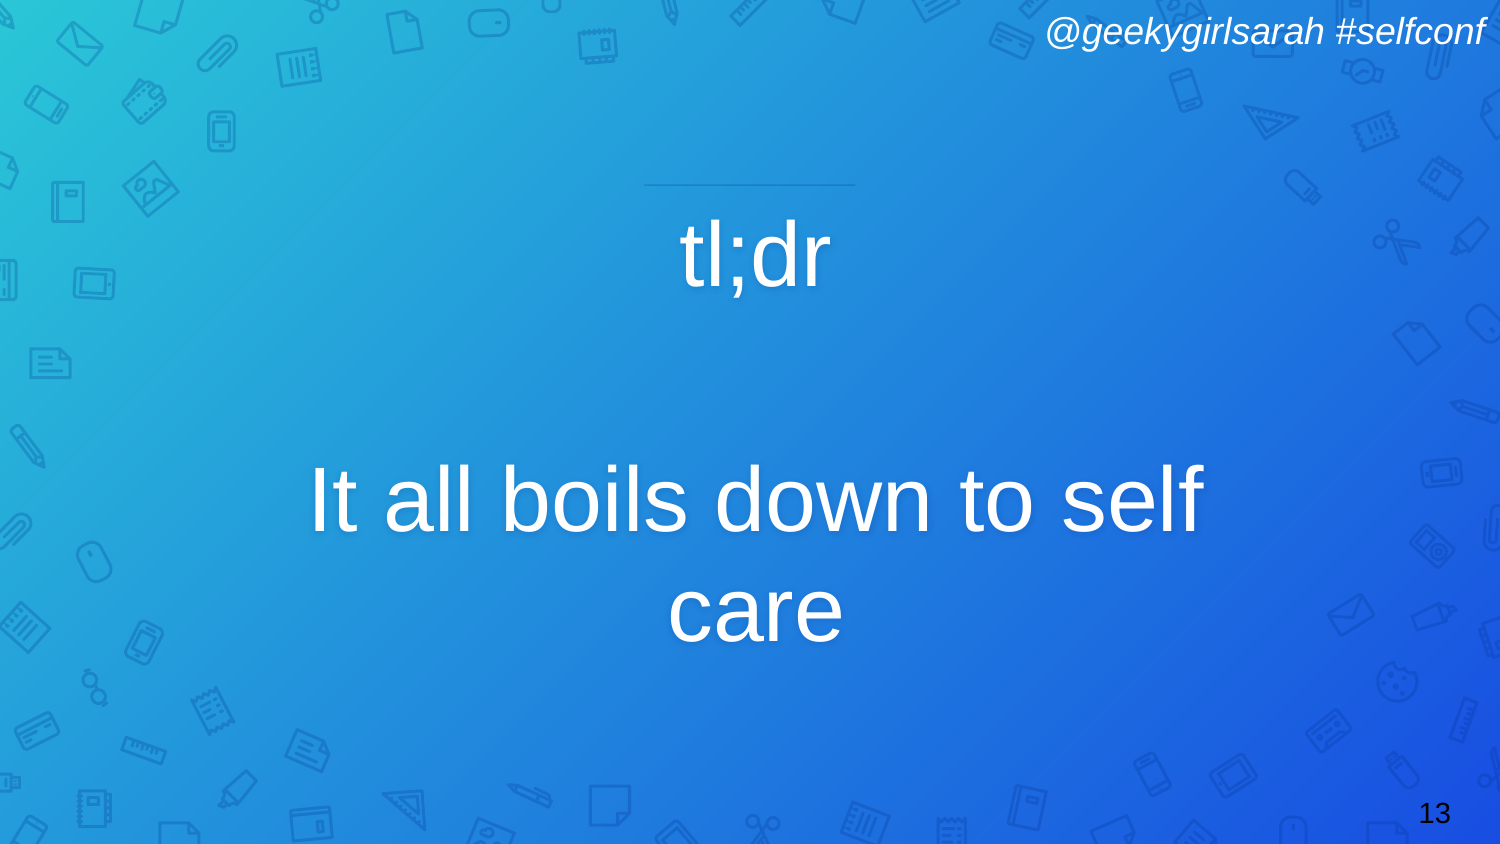

#
tl;dr

It all boils down to self care
13